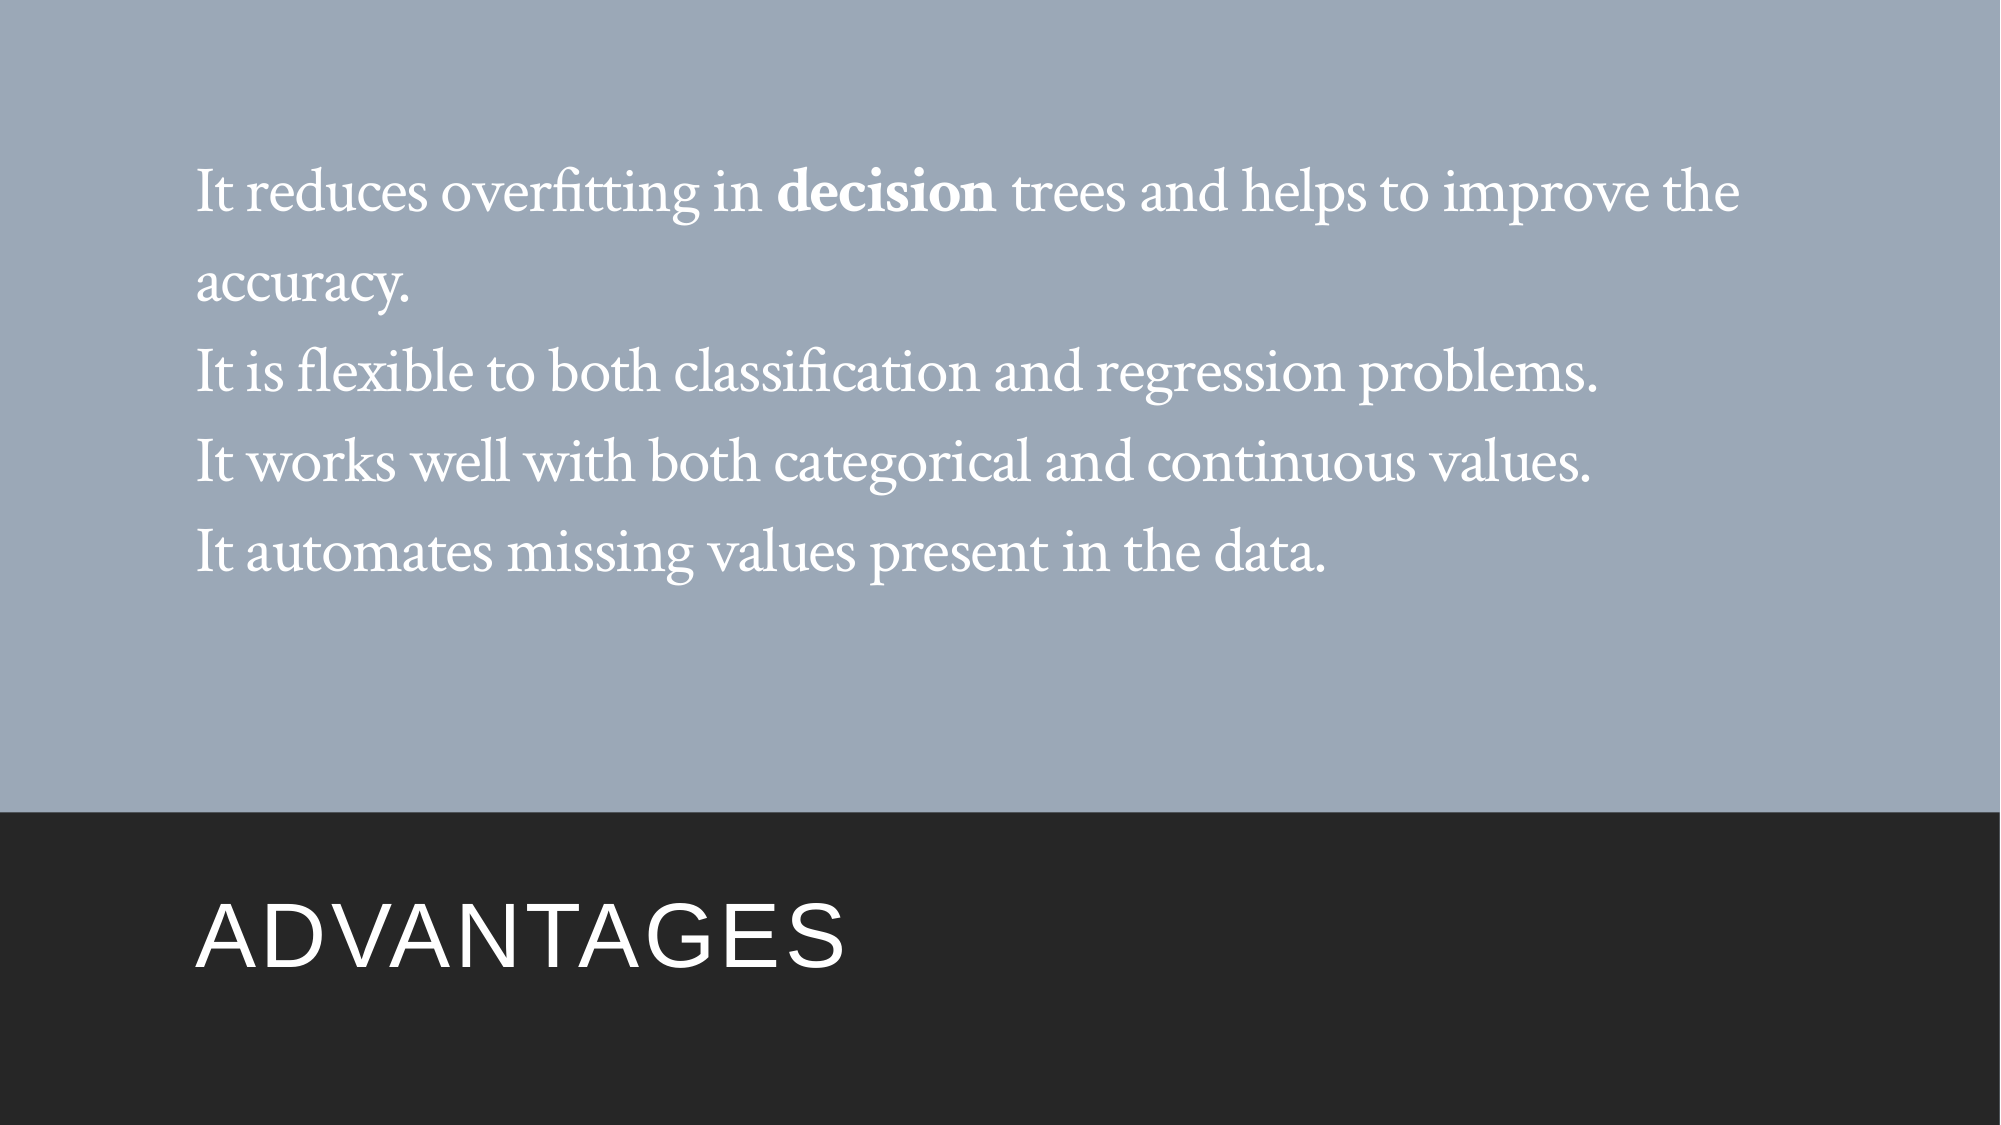

# It reduces overfitting in decision trees and helps to improve the accuracy. It is flexible to both classification and regression problems. It works well with both categorical and continuous values. It automates missing values present in the data.

Advantages